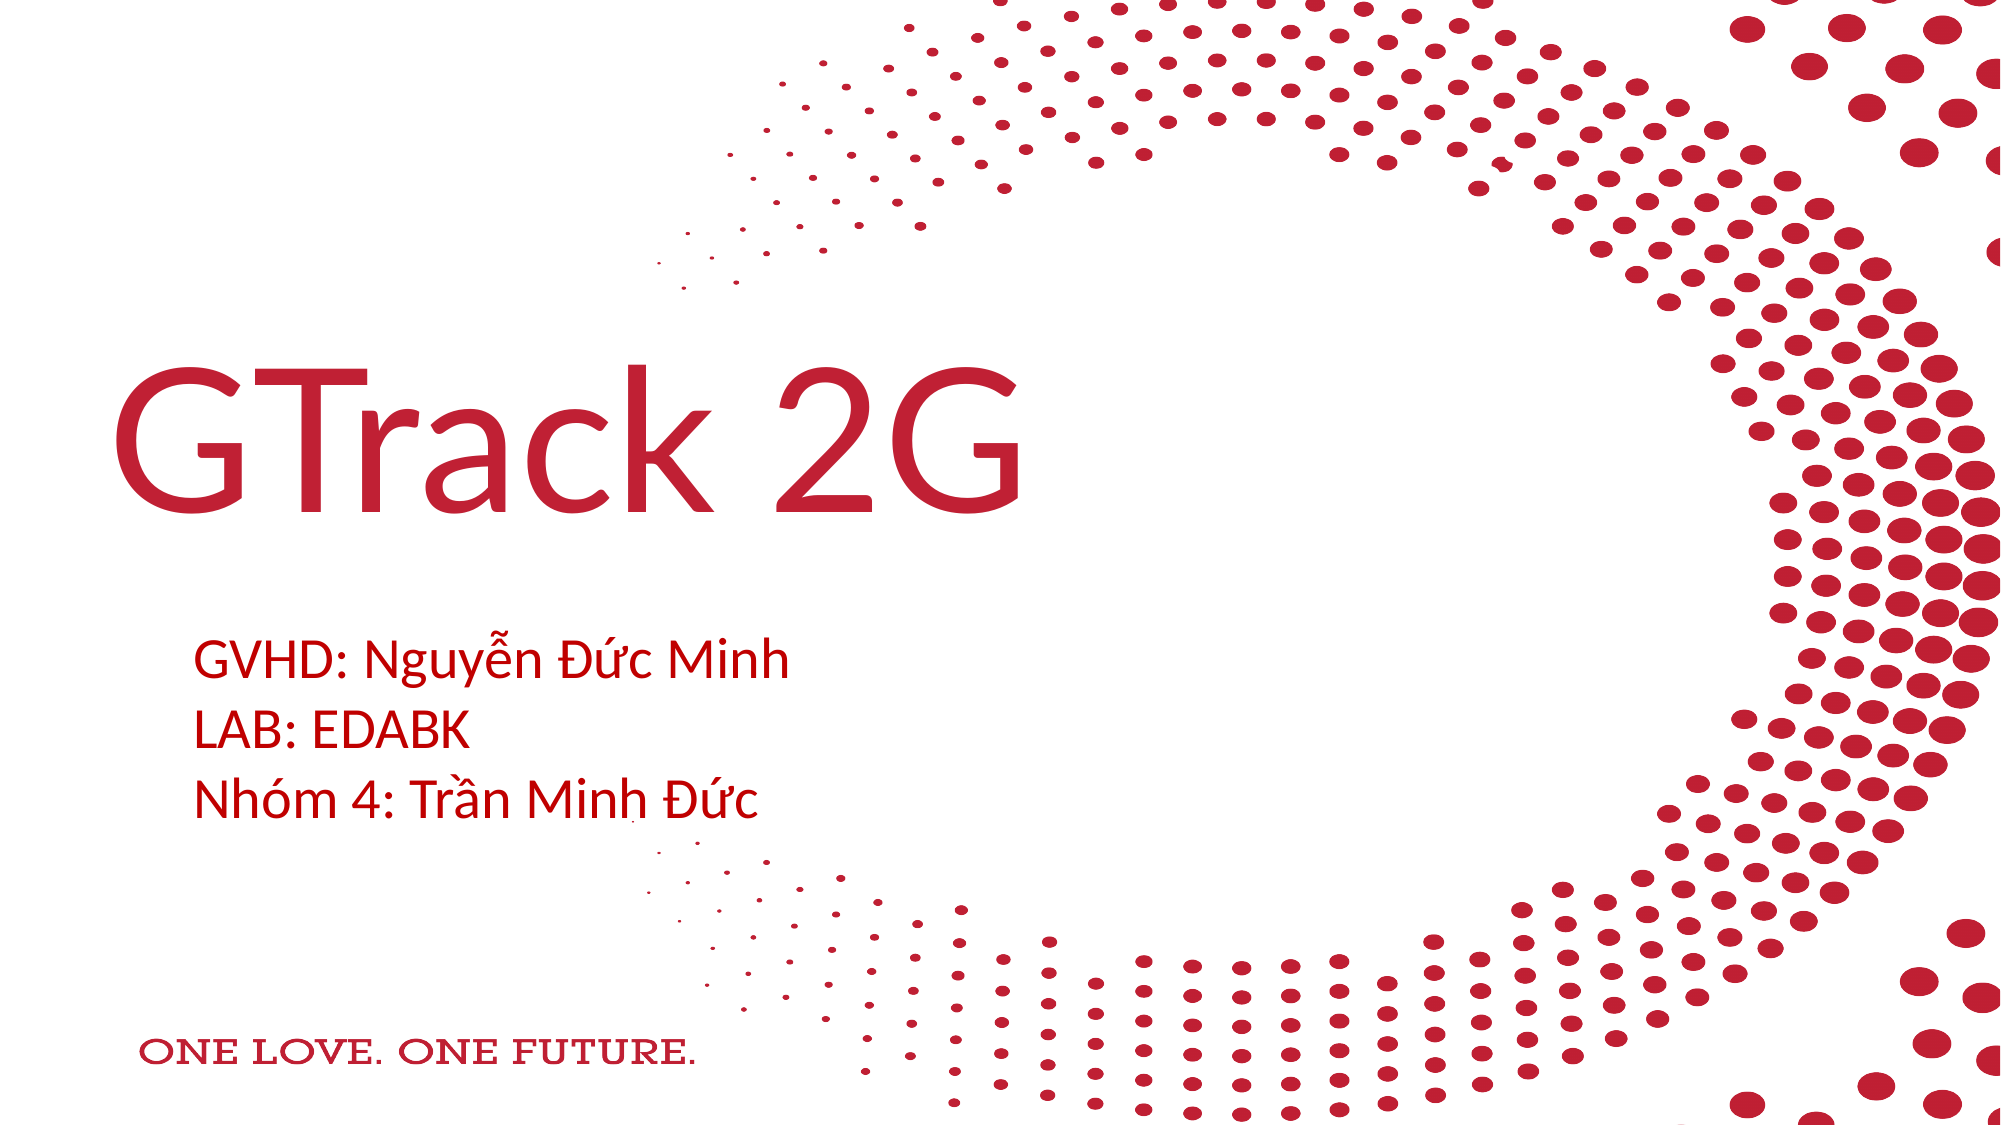

GTrack 2G
GVHD: Nguyễn Đức Minh
LAB: EDABK
Nhóm 4: Trần Minh Đức